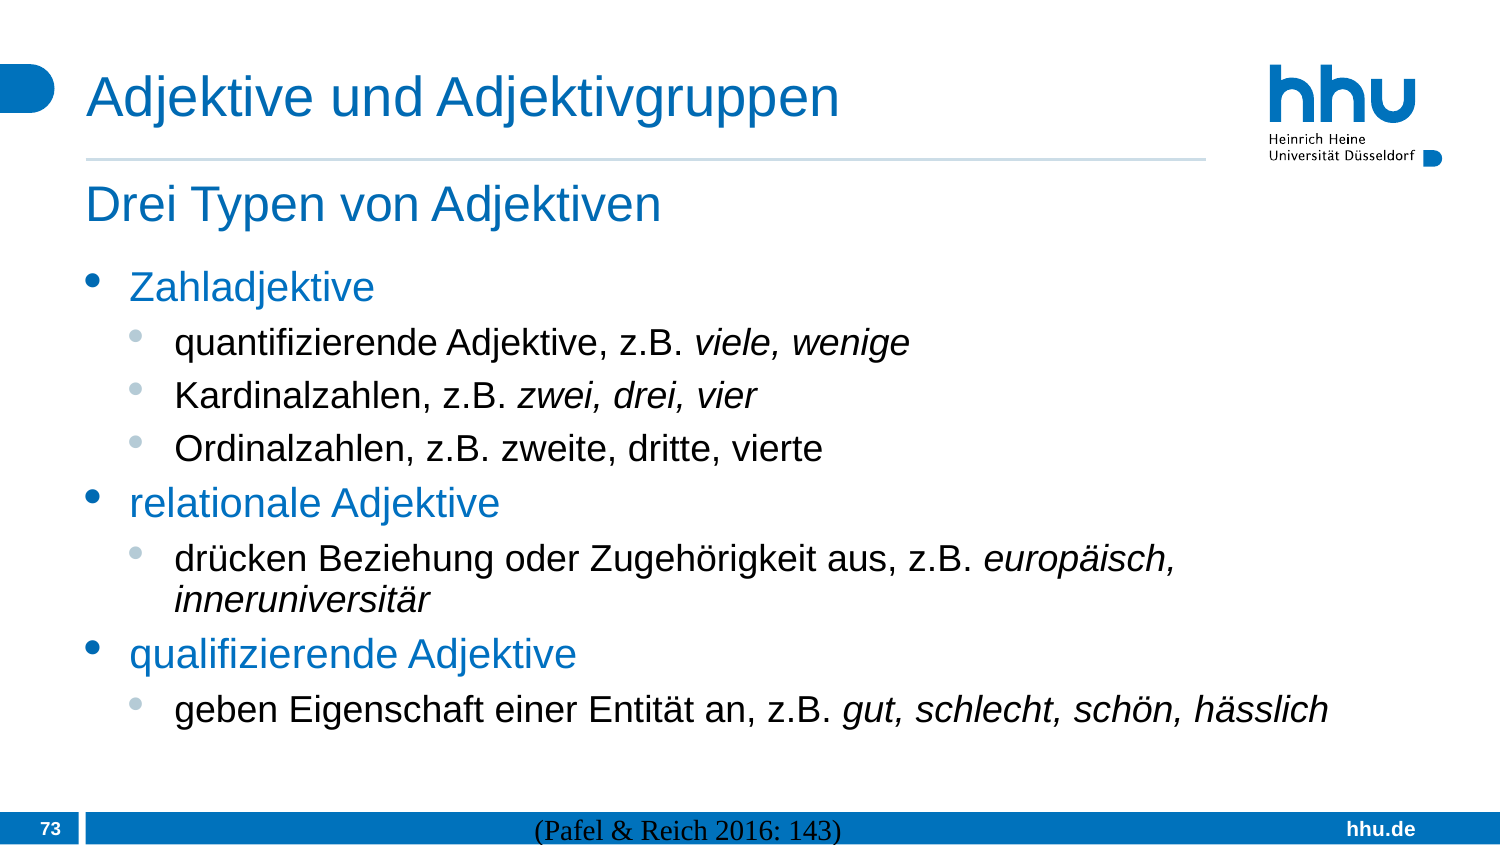

# Adjektive und Adjektivgruppen
Drei Typen von Adjektiven
Zahladjektive
quantifizierende Adjektive, z.B. viele, wenige
Kardinalzahlen, z.B. zwei, drei, vier
Ordinalzahlen, z.B. zweite, dritte, vierte
relationale Adjektive
drücken Beziehung oder Zugehörigkeit aus, z.B. europäisch, inneruniversitär
qualifizierende Adjektive
geben Eigenschaft einer Entität an, z.B. gut, schlecht, schön, hässlich
73
(Pafel & Reich 2016: 143)